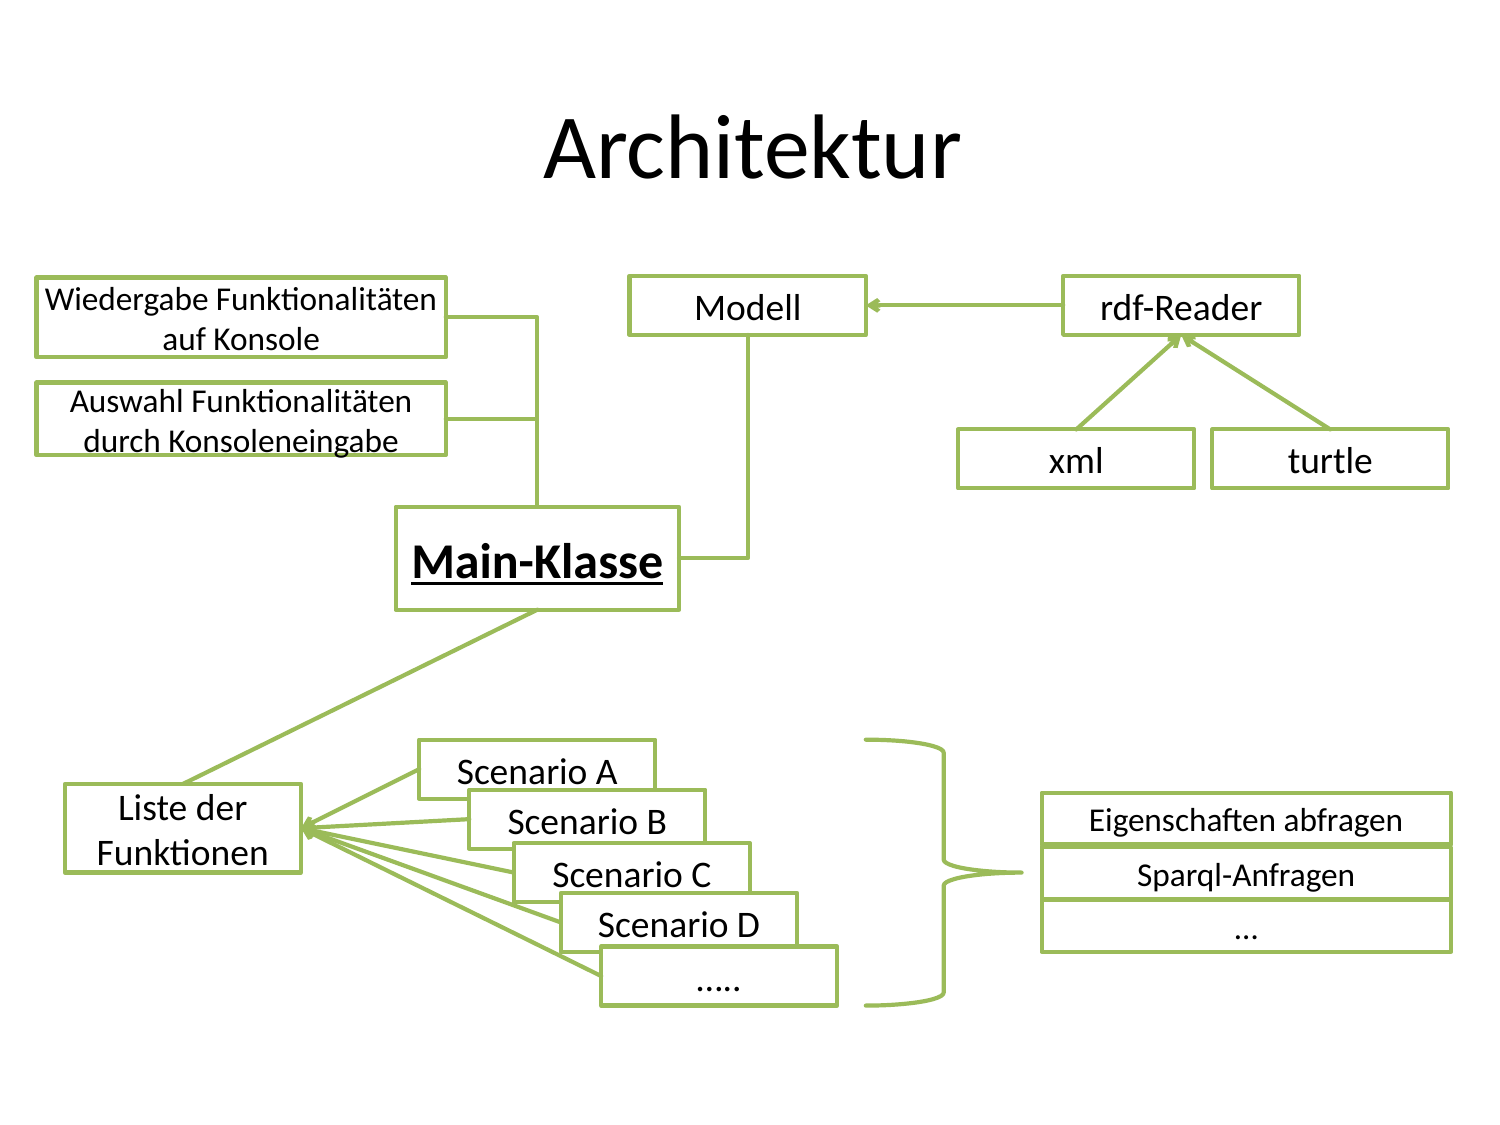

# Architektur
Modell
rdf-Reader
Wiedergabe Funktionalitäten auf Konsole
Auswahl Funktionalitäten durch Konsoleneingabe
xml
turtle
Main-Klasse
Scenario A

Liste der Funktionen
Scenario B
Eigenschaften abfragen
Scenario C
Sparql-Anfragen
Scenario D
…
…..